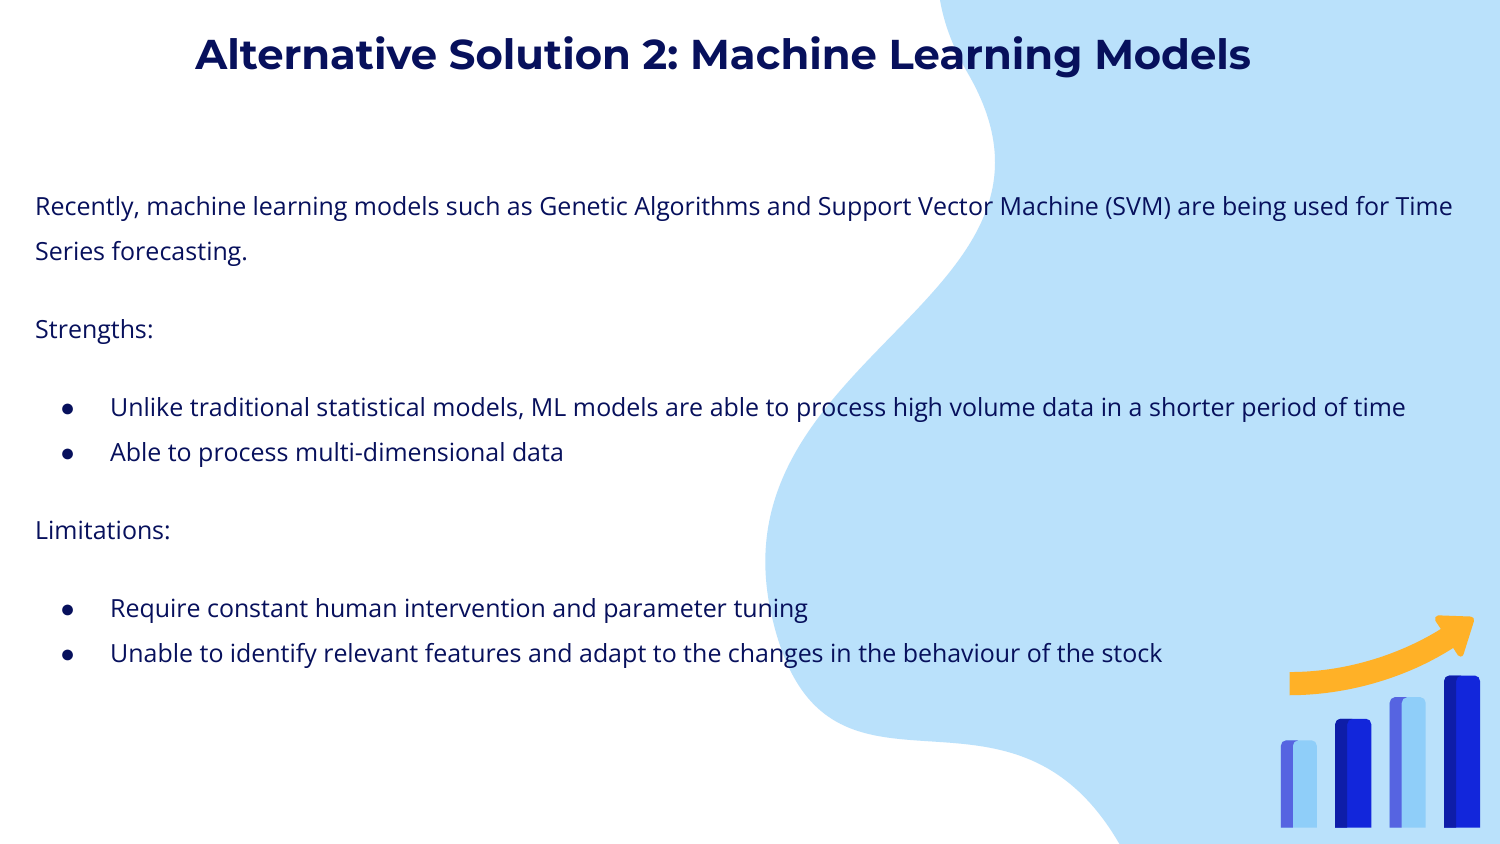

# Alternative Solution 2: Machine Learning Models

Recently, machine learning models such as Genetic Algorithms and Support Vector Machine (SVM) are being used for Time Series forecasting.
Strengths:
Unlike traditional statistical models, ML models are able to process high volume data in a shorter period of time
Able to process multi-dimensional data
Limitations:
Require constant human intervention and parameter tuning
Unable to identify relevant features and adapt to the changes in the behaviour of the stock